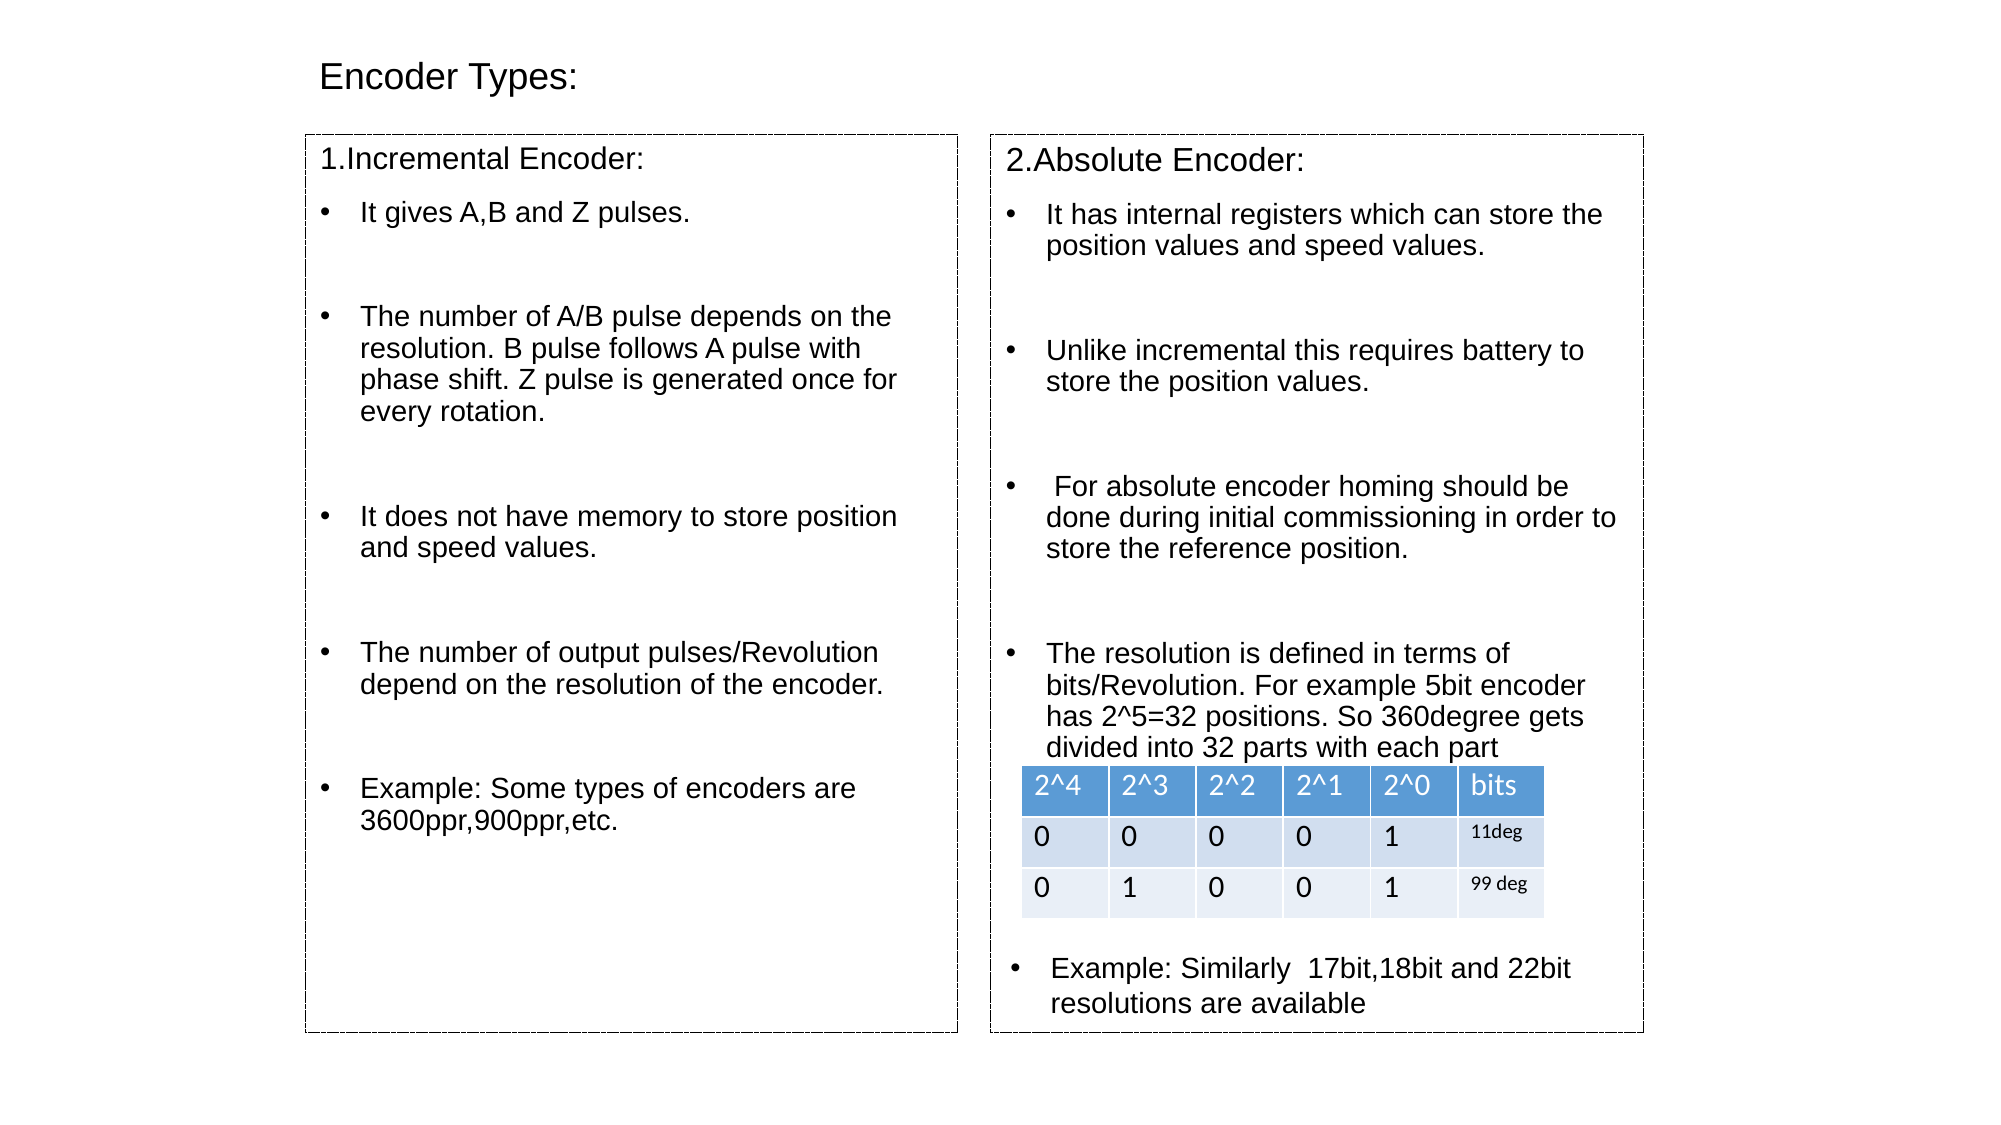

# Encoder Types:
1.Incremental Encoder:
It gives A,B and Z pulses.

The number of A/B pulse depends on the resolution. B pulse follows A pulse with phase shift. Z pulse is generated once for every rotation.

It does not have memory to store position and speed values.

The number of output pulses/Revolution depend on the resolution of the encoder.

Example: Some types of encoders are 3600ppr,900ppr,etc.

2.Absolute Encoder:
It has internal registers which can store the position values and speed values.

Unlike incremental this requires battery to store the position values.

 For absolute encoder homing should be done during initial commissioning in order to store the reference position.

The resolution is defined in terms of bits/Revolution. For example 5bit encoder has 2^5=32 positions. So 360degree gets divided into 32 parts with each part containing 11 degrees.

| 2^4 | 2^3 | 2^2 | 2^1 | 2^0 | bits |
| --- | --- | --- | --- | --- | --- |
| 0 | 0 | 0 | 0 | 1 | 11deg |
| 0 | 1 | 0 | 0 | 1 | 99 deg |
Example: Similarly  17bit,18bit and 22bit resolutions are available